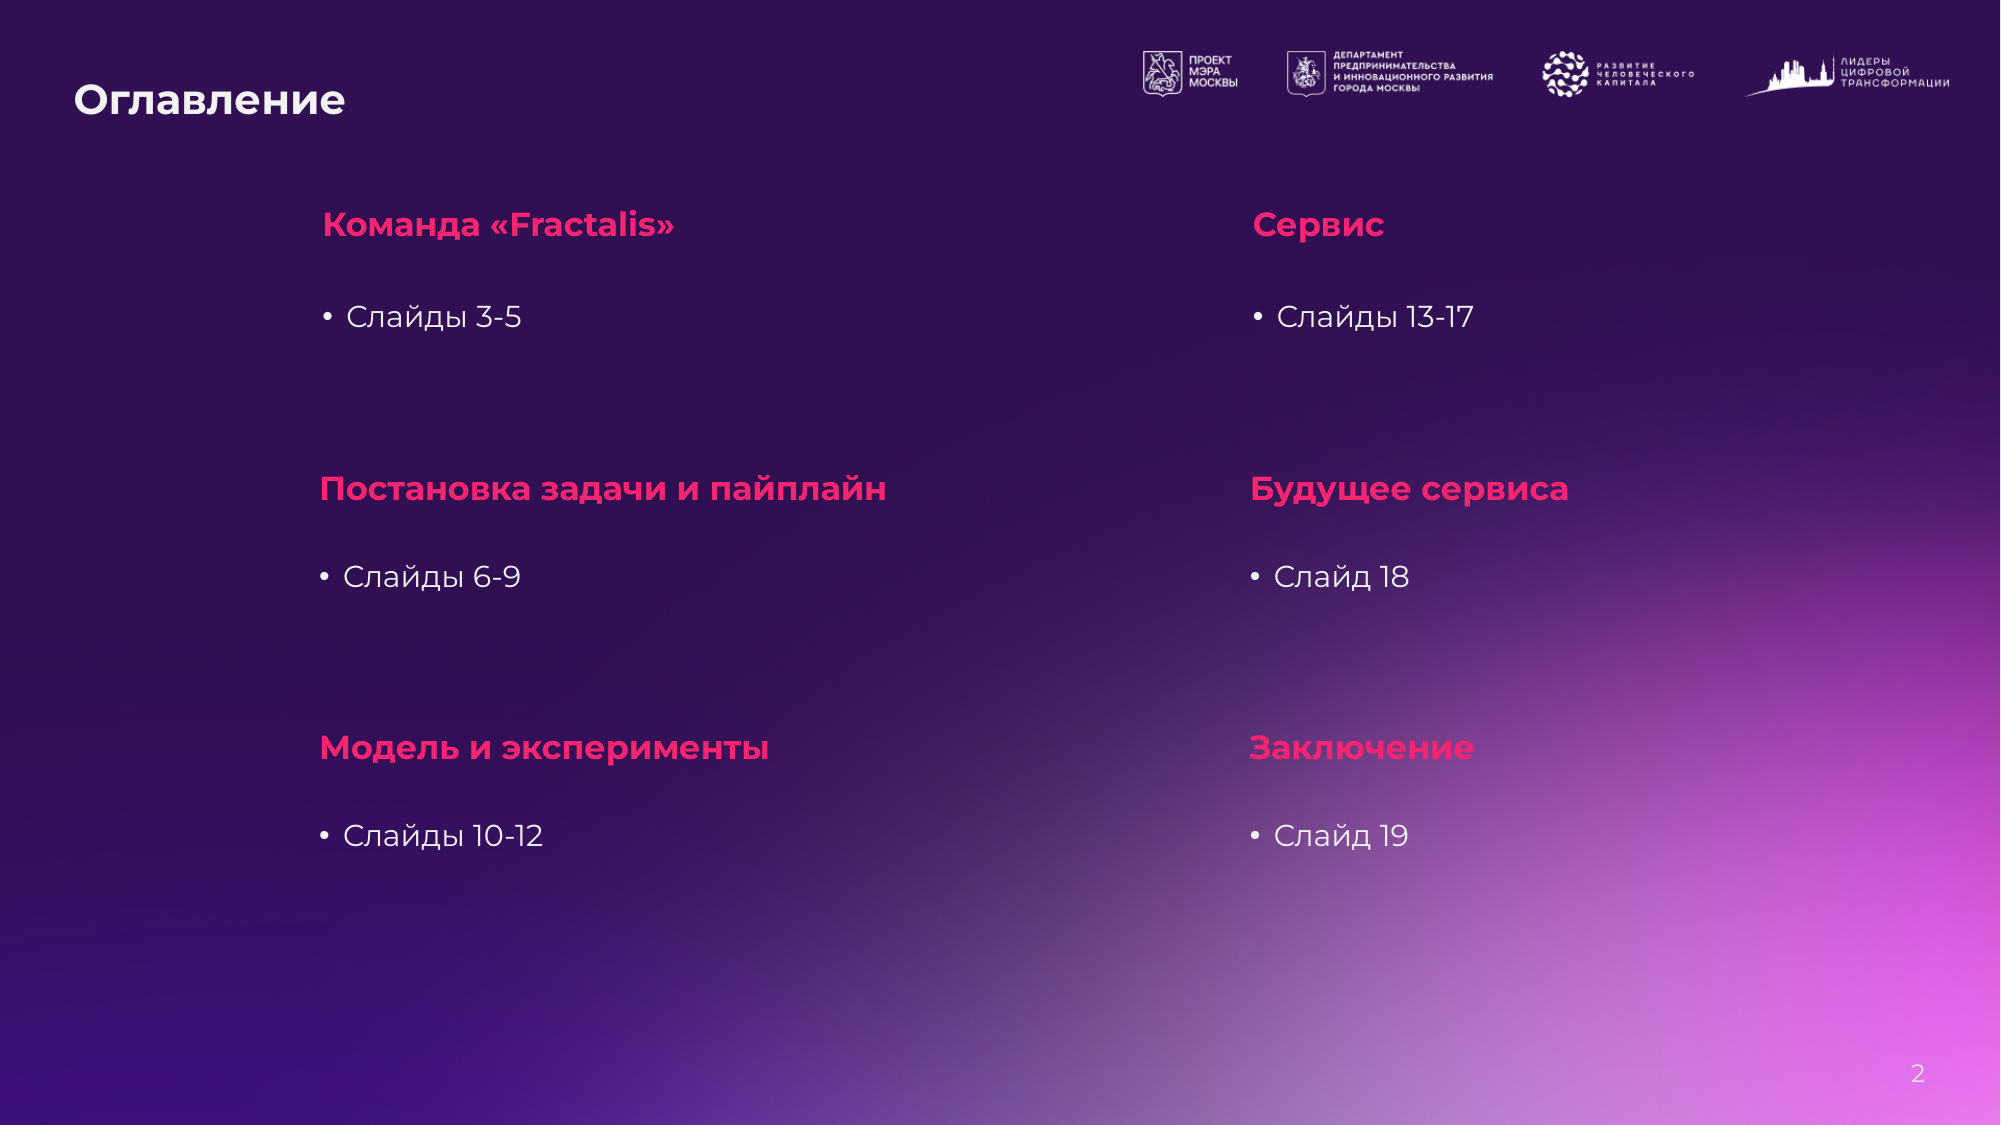

# Оглавление

Команда «Fractalis»
Сервис
Слайды 3-5
Слайды 13-17

Постановка задачи и пайплайн
Будущее сервиса
Слайды 6-9
Слайд 18

Модель и эксперименты
Заключение
Слайды 10-12
Слайд 19

2